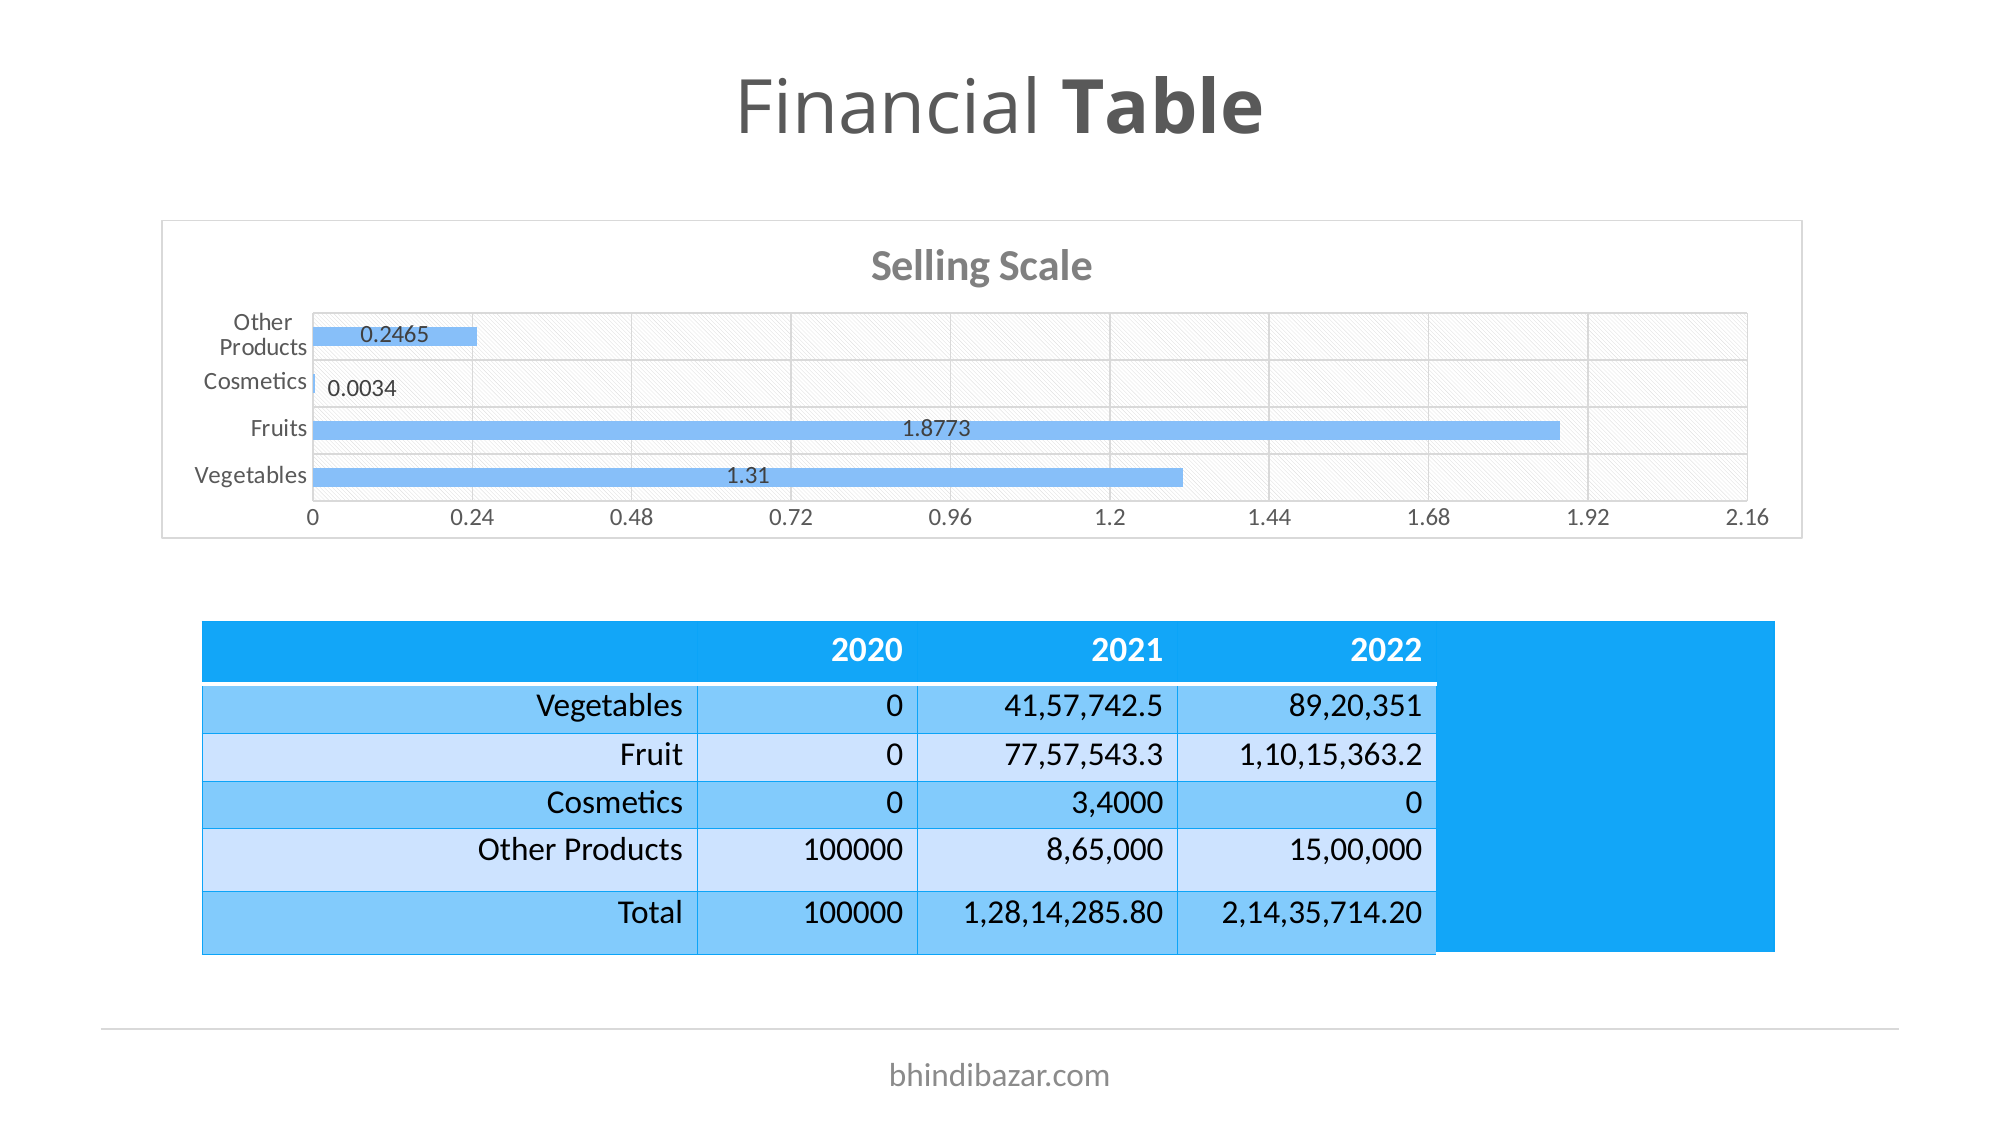

# Financial Table

### Chart: Selling Scale

| Category | Series 2 |
|---|---|
| Vegetables | 1.31 |
| Fruits | 1.8773 |
| Cosmetics | 0.0034 |
| Other Products | 0.2465 |
|  | 2020 | 2021 | 2022 |  |
| --- | --- | --- | --- | --- |
| Vegetables | 0 | 41,57,742.5 | 89,20,351 |  |
| Fruit | 0 | 77,57,543.3 | 1,10,15,363.2 |  |
| Cosmetics | 0 | 3,4000 | 0 |  |
| Other Products | 100000 | 8,65,000 | 15,00,000 |  |
| Total | 100000 | 1,28,14,285.80 | 2,14,35,714.20 |  |
bhindibazar.com